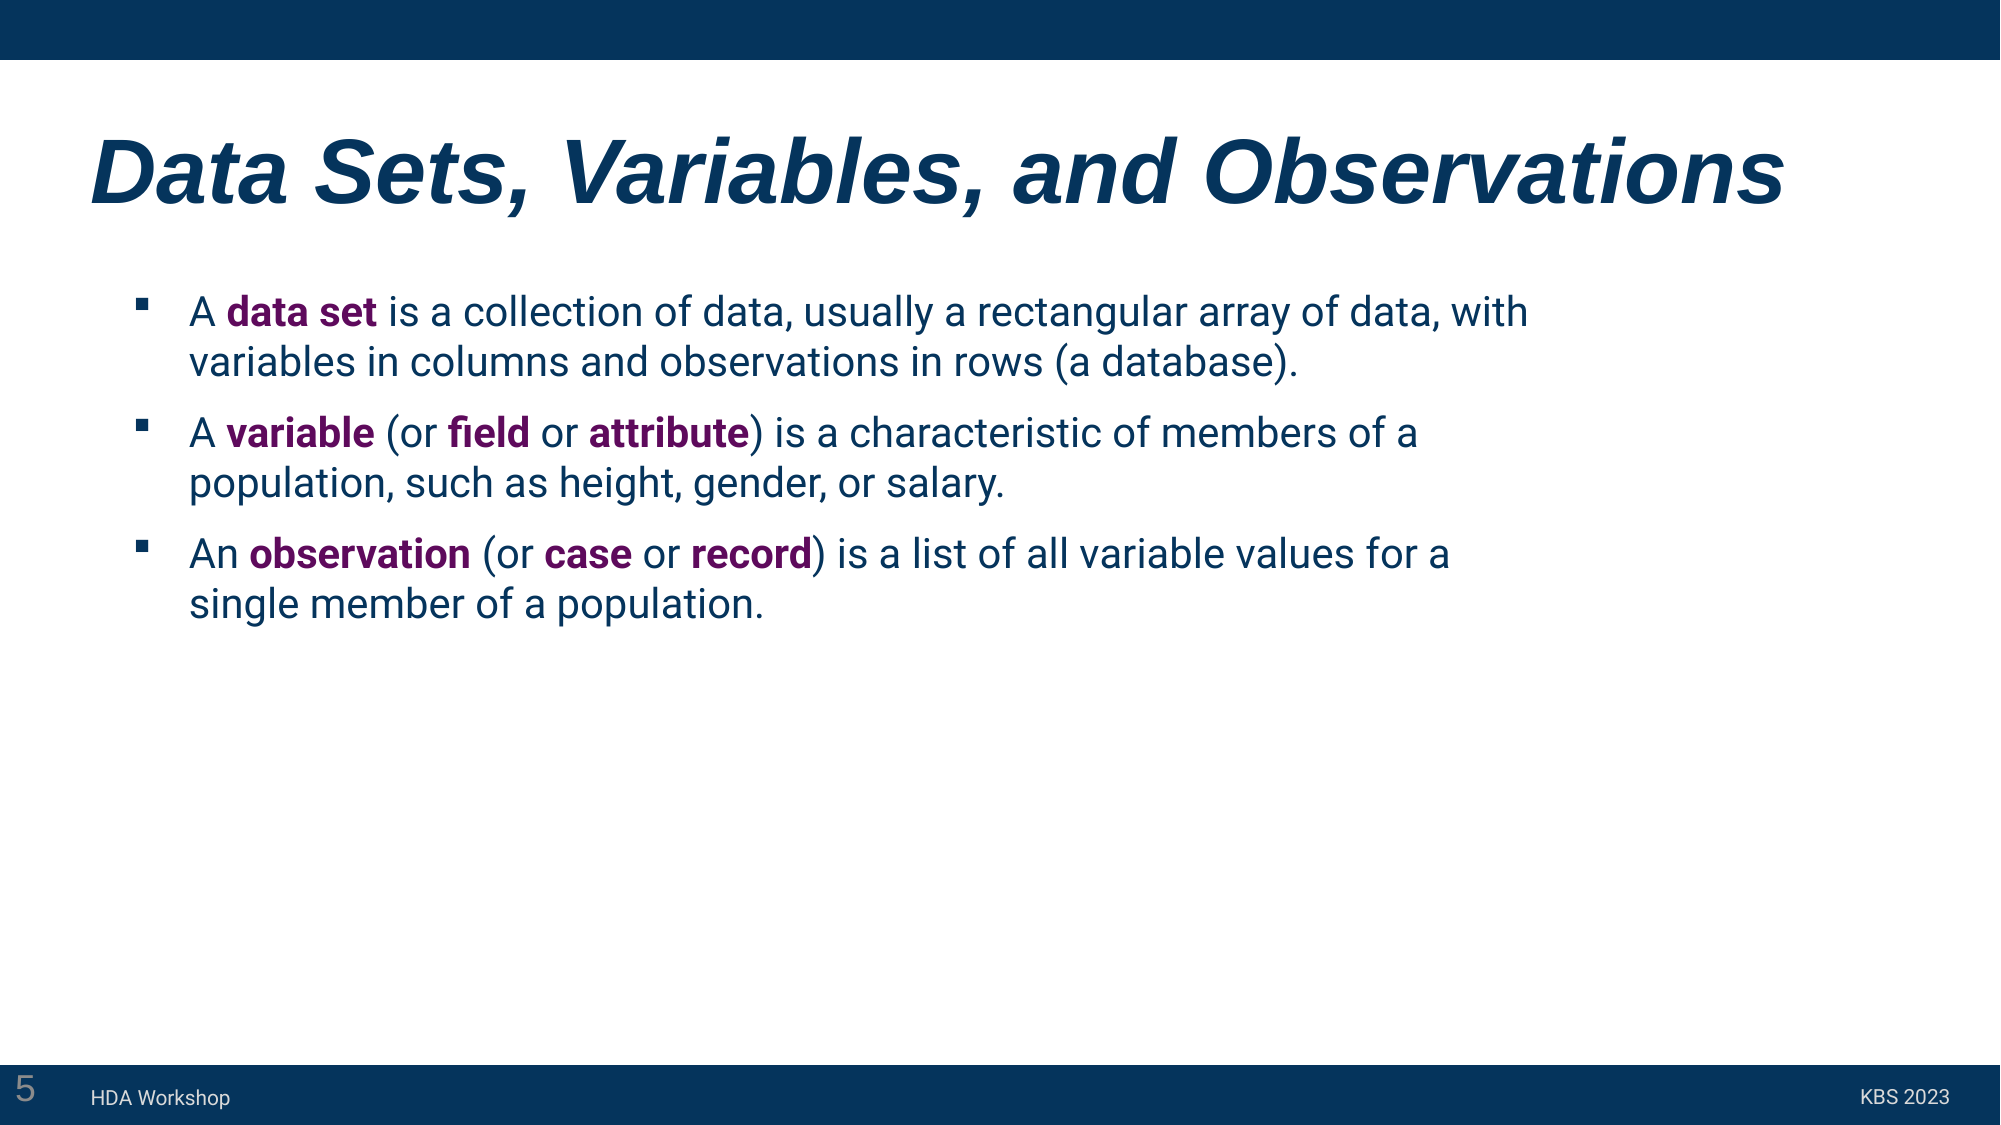

# Data Sets, Variables, and Observations
A data set is a collection of data, usually a rectangular array of data, with variables in columns and observations in rows (a database).
A variable (or field or attribute) is a characteristic of members of a population, such as height, gender, or salary.
An observation (or case or record) is a list of all variable values for a single member of a population.

5
KBS 2023
HDA Workshop